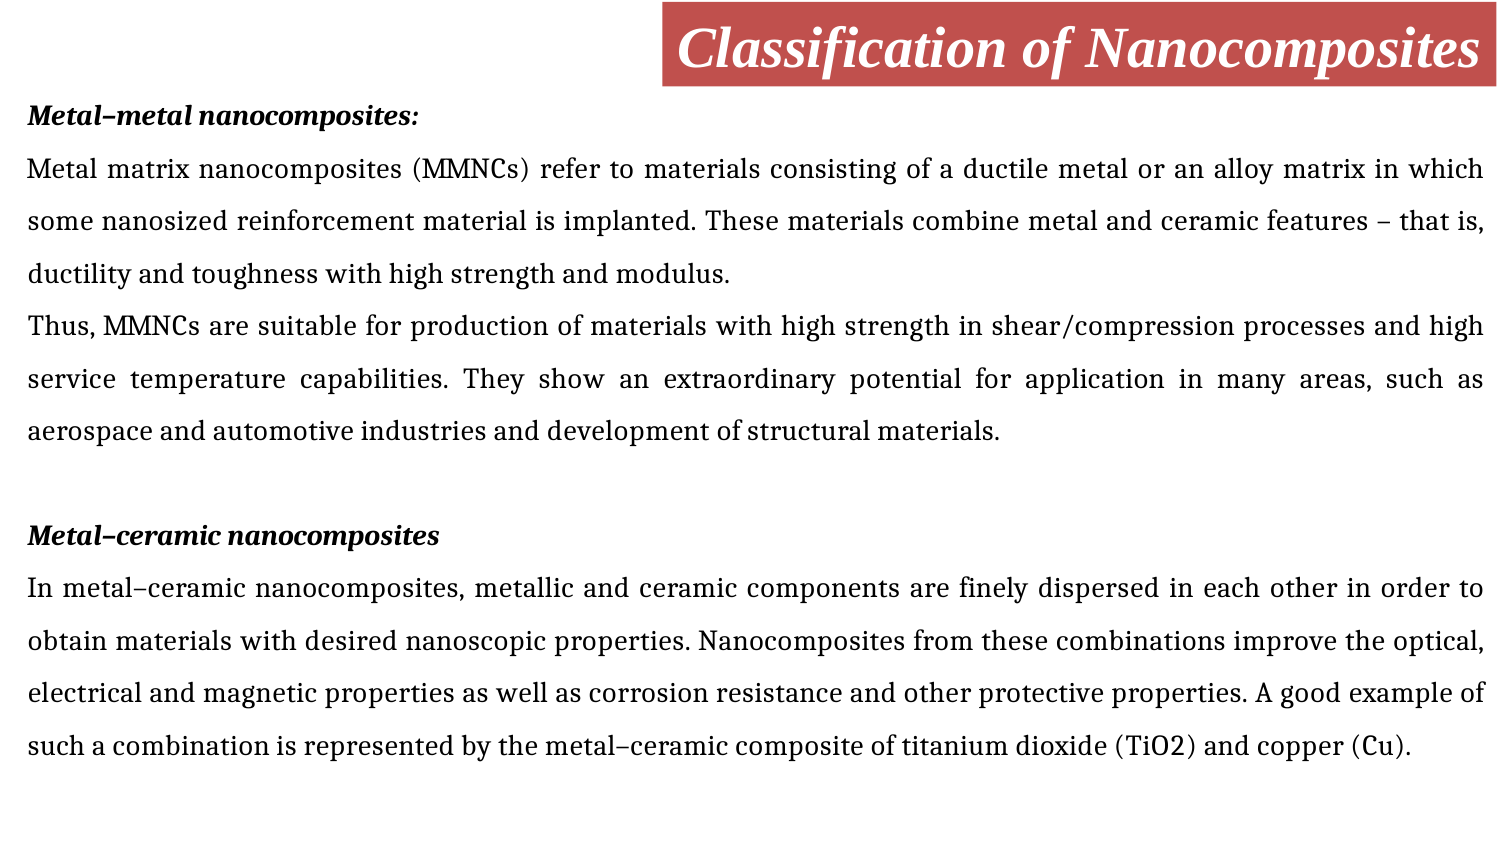

Classification of Nanocomposites
Metal–metal nanocomposites:
Metal matrix nanocomposites (MMNCs) refer to materials consisting of a ductile metal or an alloy matrix in which some nanosized reinforcement material is implanted. These materials combine metal and ceramic features – that is, ductility and toughness with high strength and modulus.
Thus, MMNCs are suitable for production of materials with high strength in shear/compression processes and high service temperature capabilities. They show an extraordinary potential for application in many areas, such as aerospace and automotive industries and development of structural materials.

Metal–ceramic nanocomposites
In metal–ceramic nanocomposites, metallic and ceramic components are finely dispersed in each other in order to obtain materials with desired nanoscopic properties. Nanocomposites from these combinations improve the optical, electrical and magnetic properties as well as corrosion resistance and other protective properties. A good example of such a combination is represented by the metal–ceramic composite of titanium dioxide (TiO2) and copper (Cu).